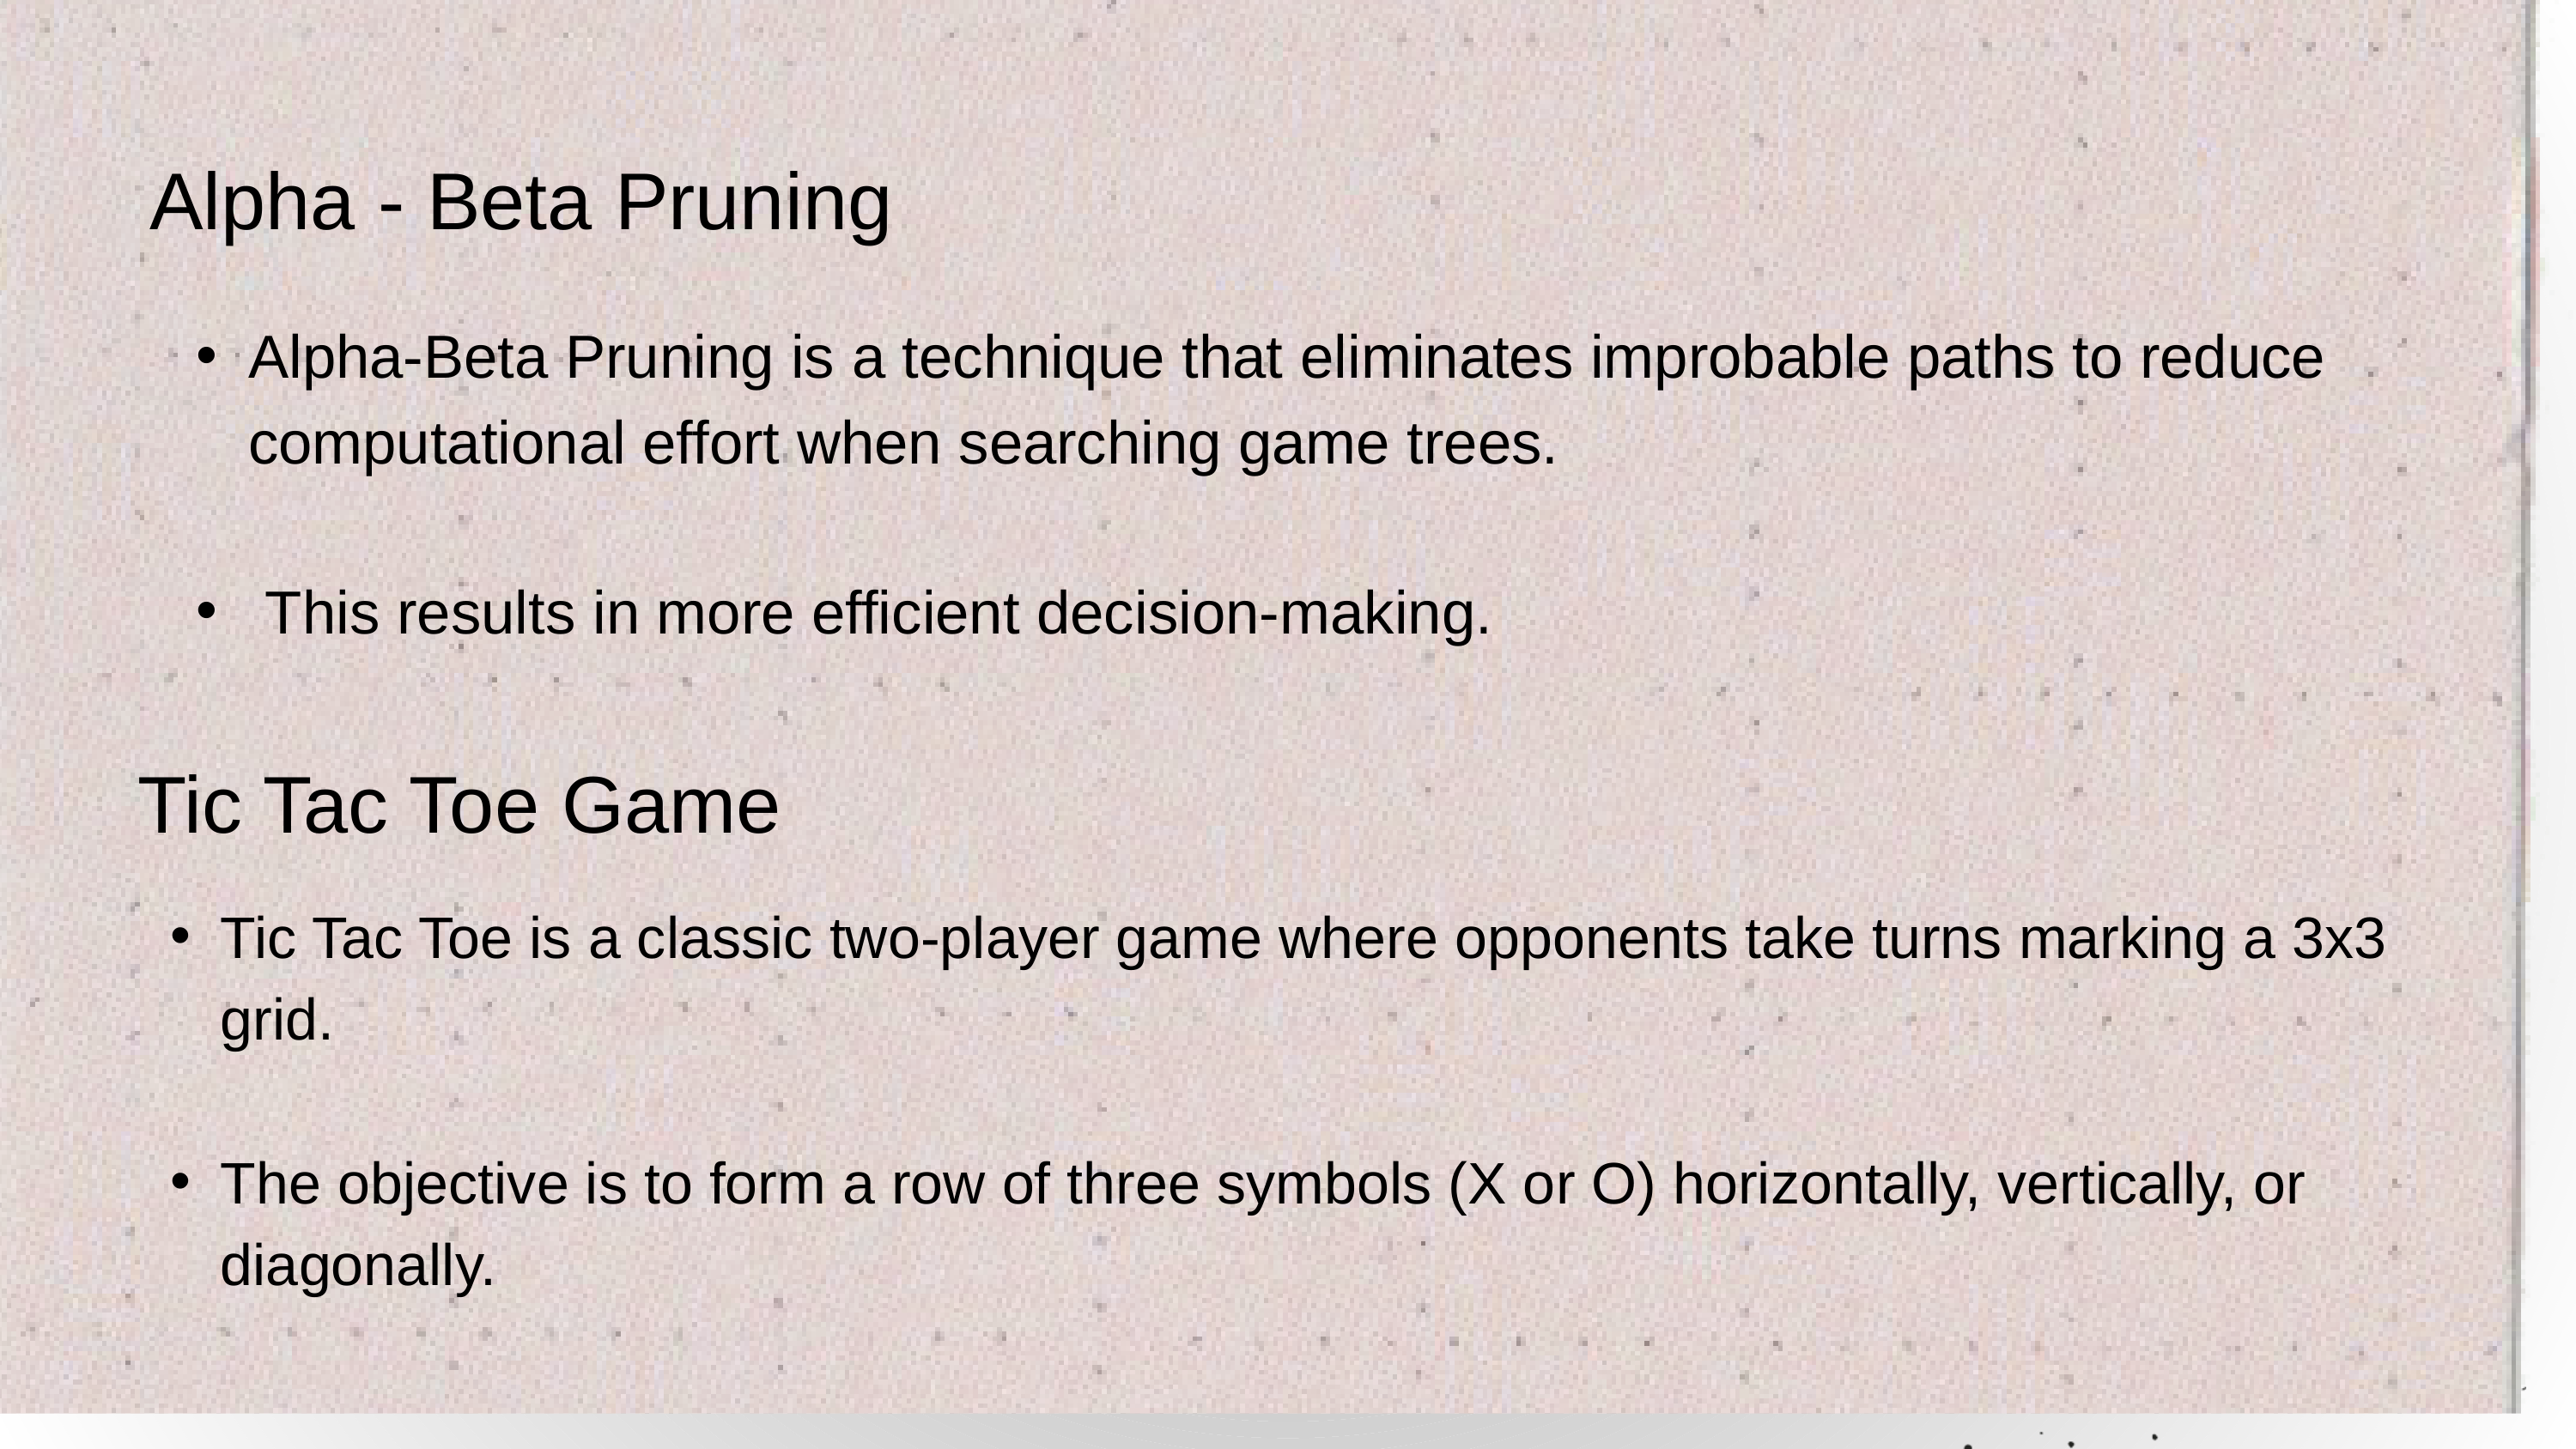

Alpha - Beta Pruning
Alpha-Beta Pruning is a technique that eliminates improbable paths to reduce computational effort when searching game trees.

 This results in more efficient decision-making.
Tic Tac Toe Game
Tic Tac Toe is a classic two-player game where opponents take turns marking a 3x3 grid.

The objective is to form a row of three symbols (X or O) horizontally, vertically, or diagonally.